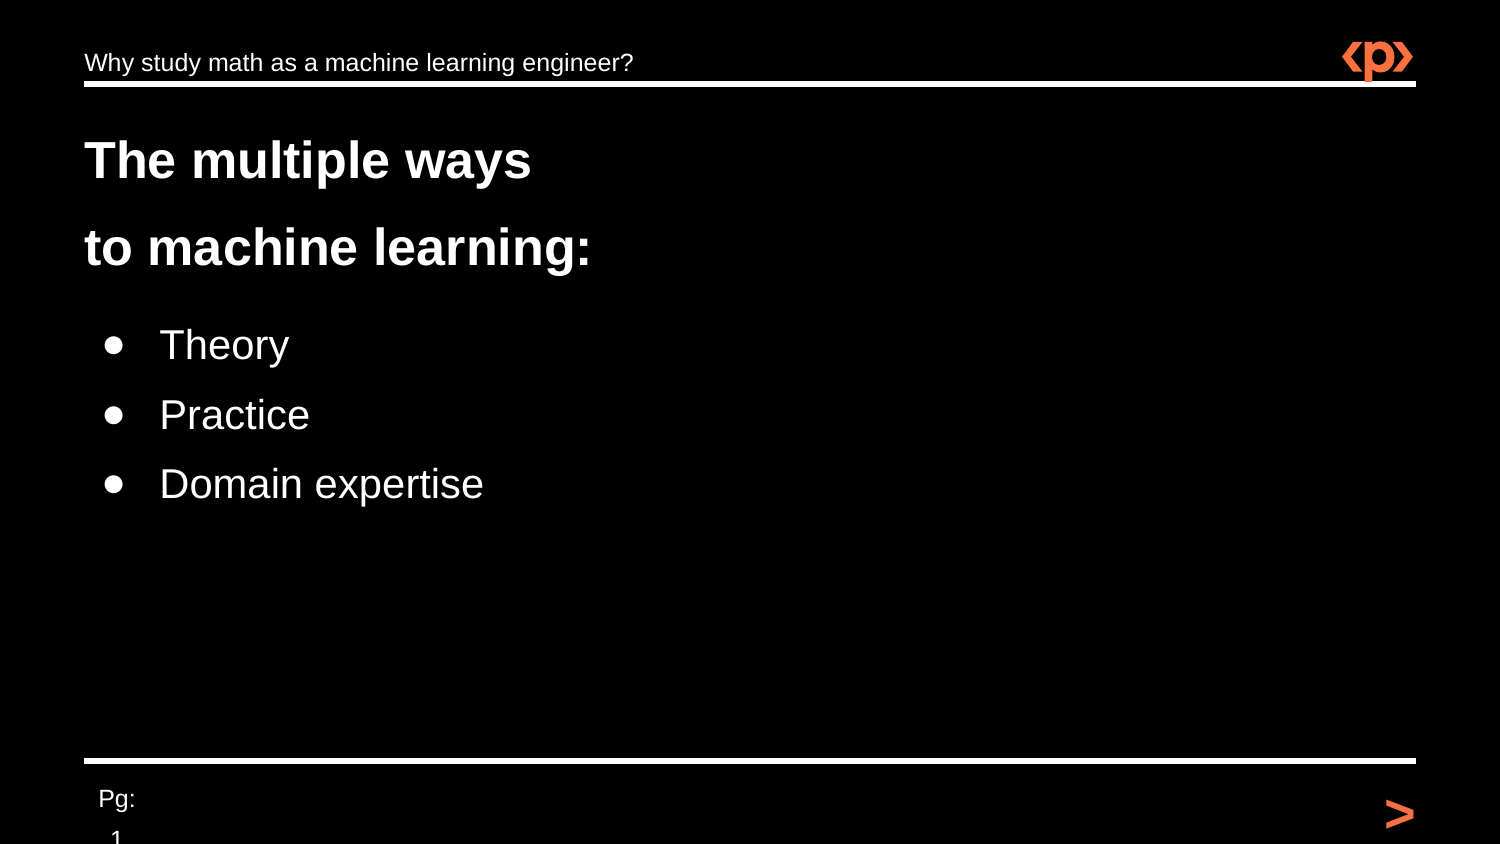

Why study math as a machine learning engineer?

The multiple ways
to machine learning:
Theory
Practice
Domain expertise
>
Pg: 1